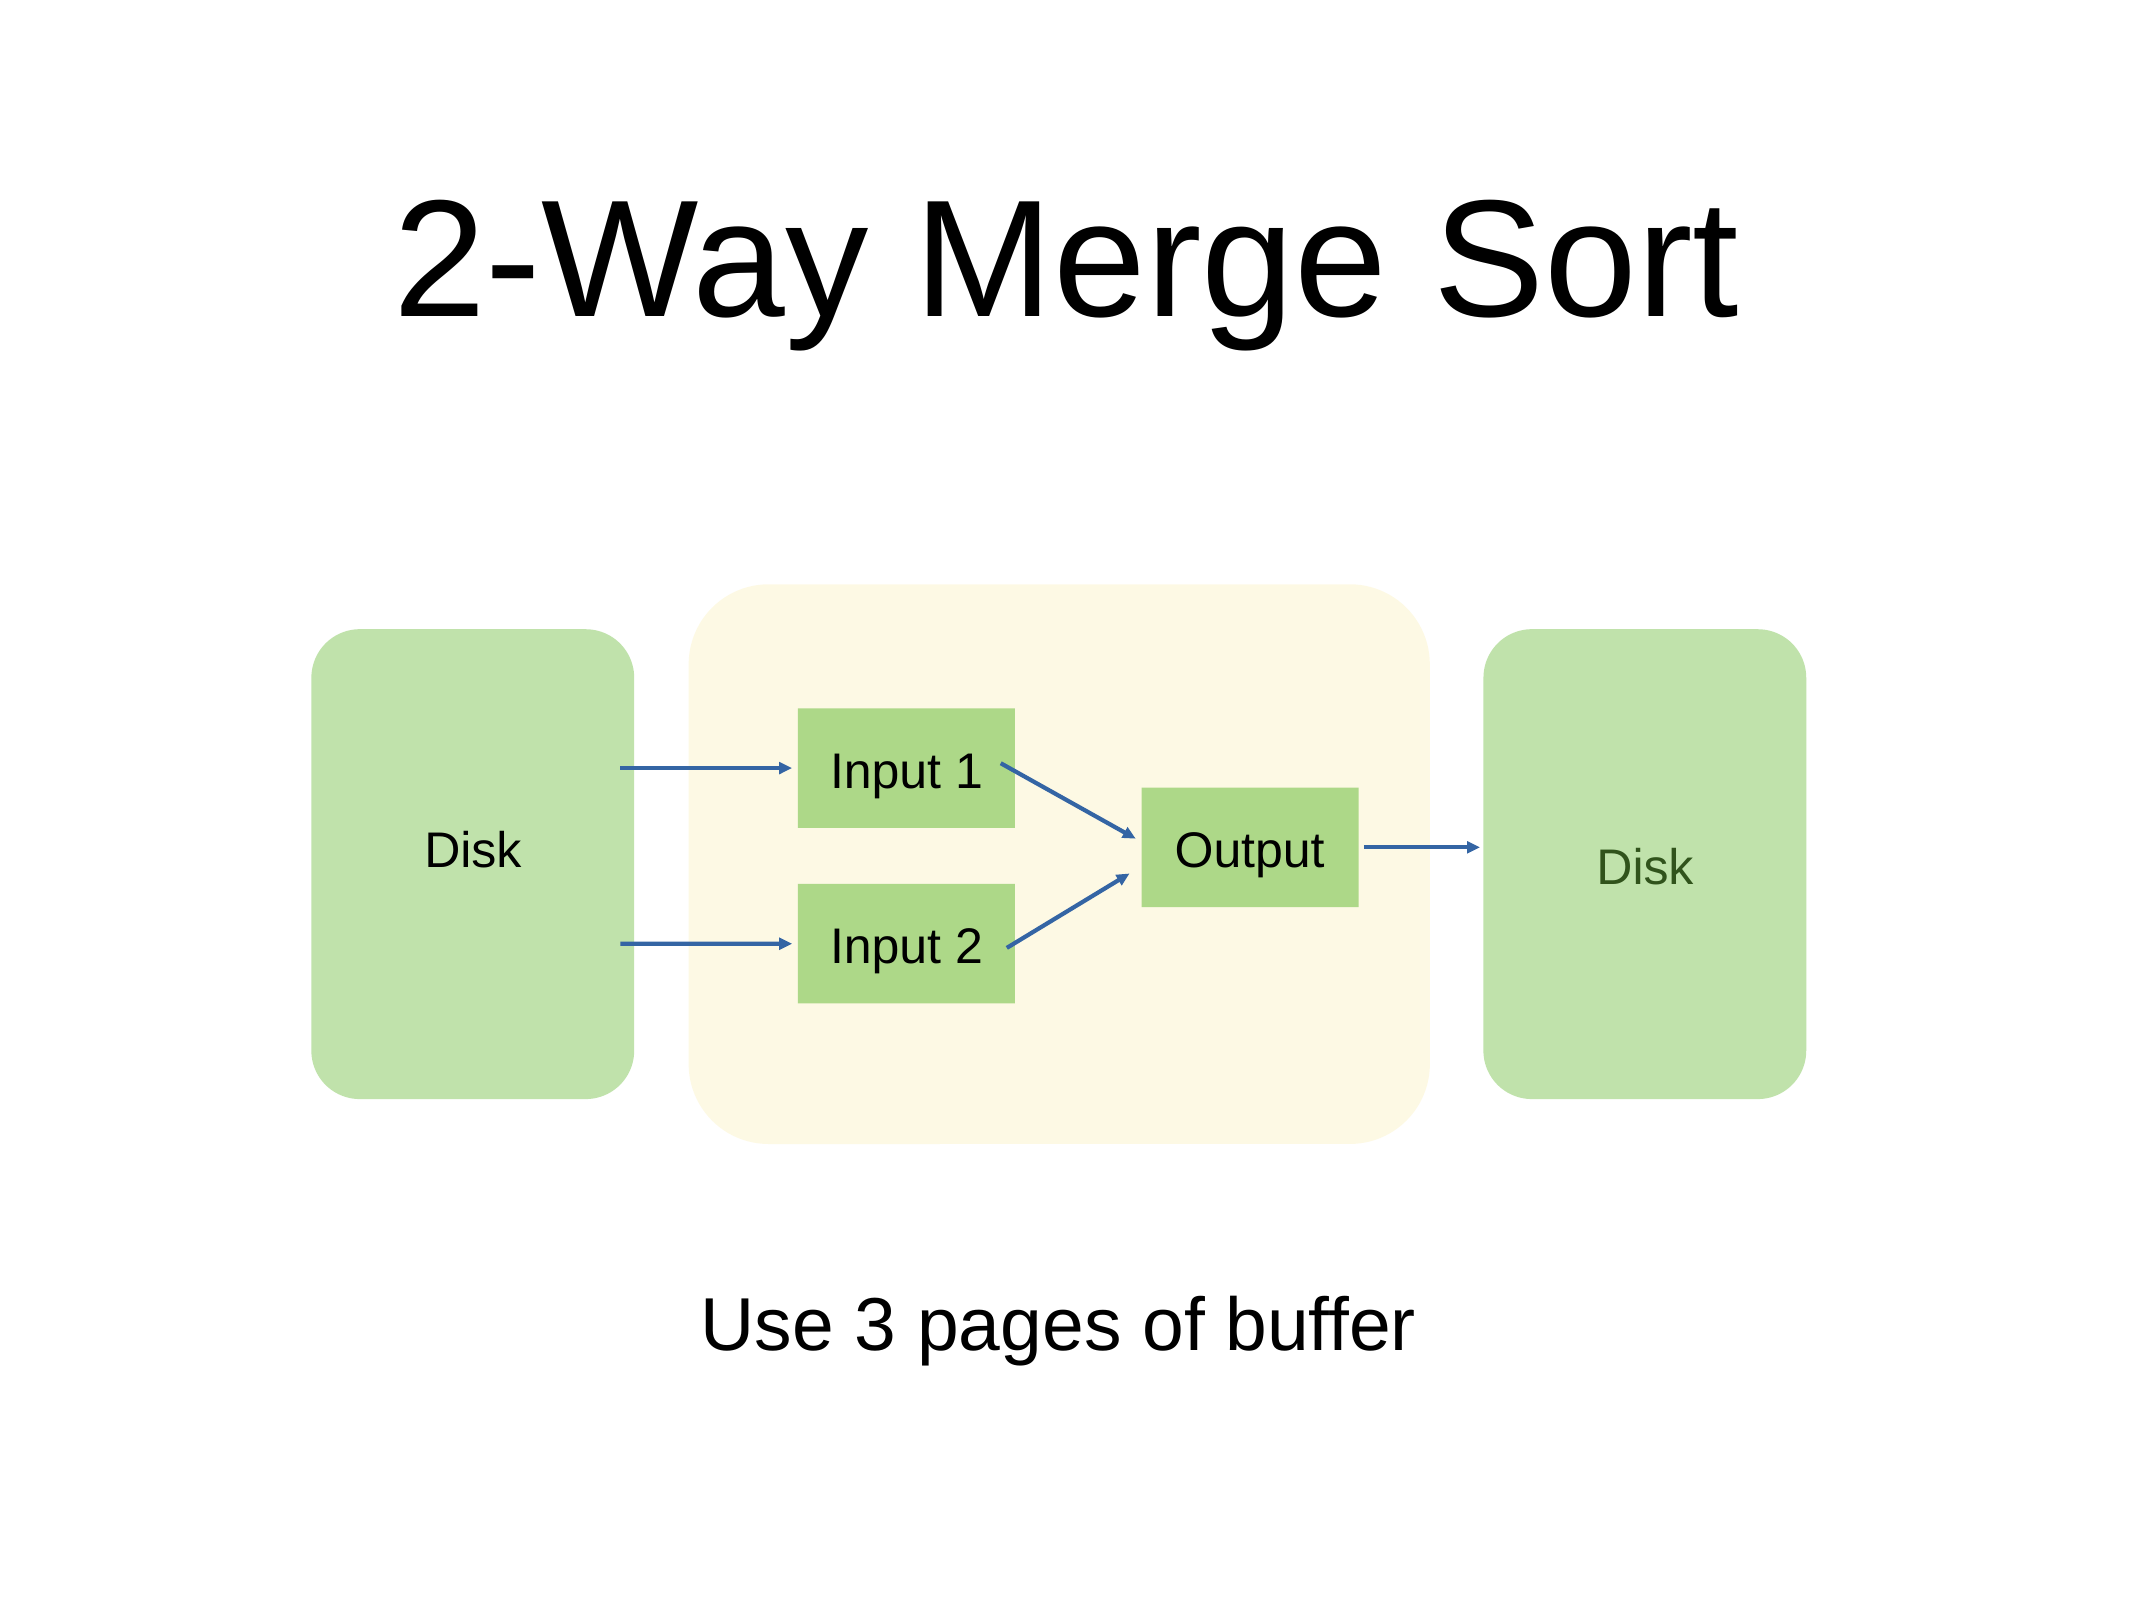

# 2-Way Merge Sort

Input 1

Disk
Output
Disk

Input 2

Use 3 pages of buffer